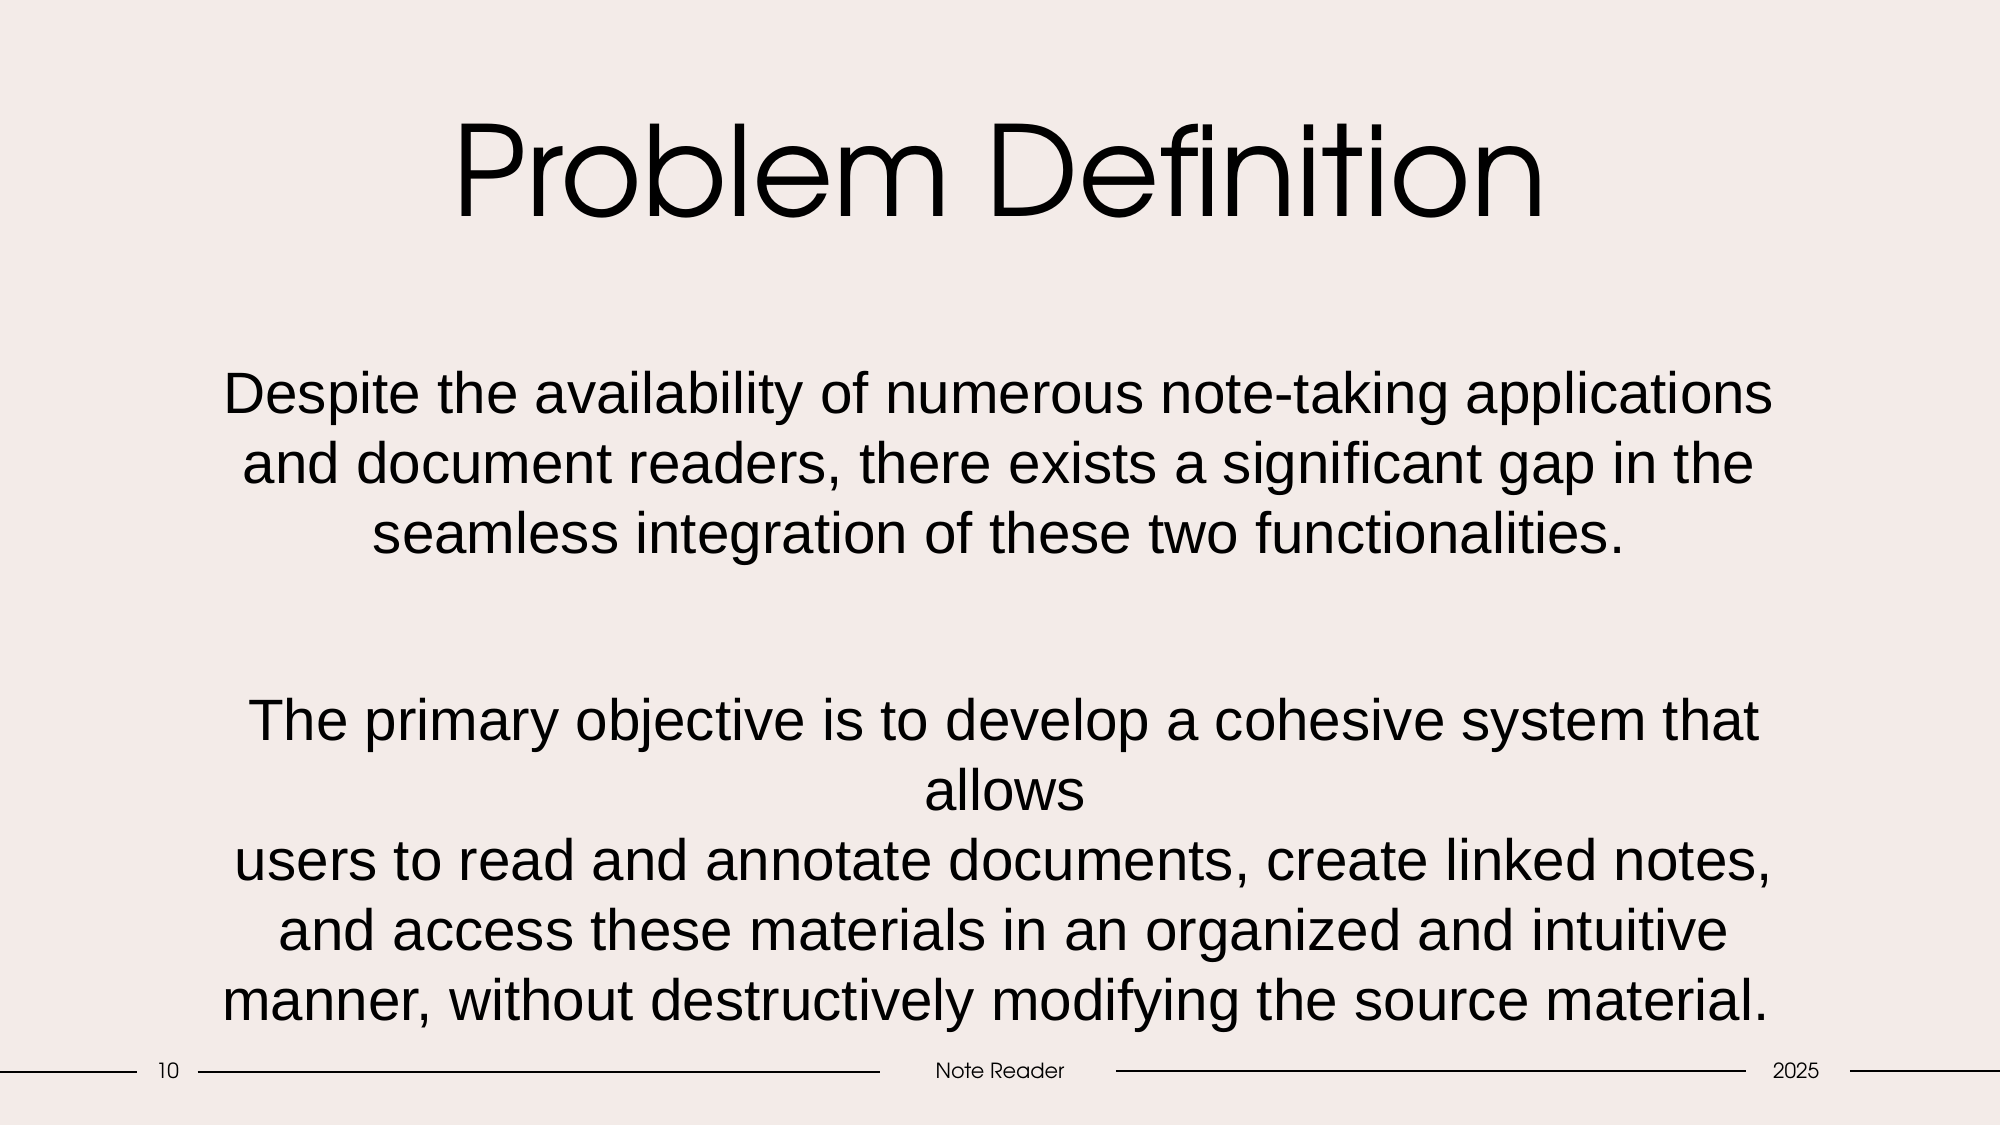

# Problem Definition
Despite the availability of numerous note-taking applications and document readers, there exists a significant gap in the seamless integration of these two functionalities.
The primary objective is to develop a cohesive system that allows
users to read and annotate documents, create linked notes, and access these materials in an organized and intuitive manner, without destructively modifying the source material.
10
Note Reader
2025